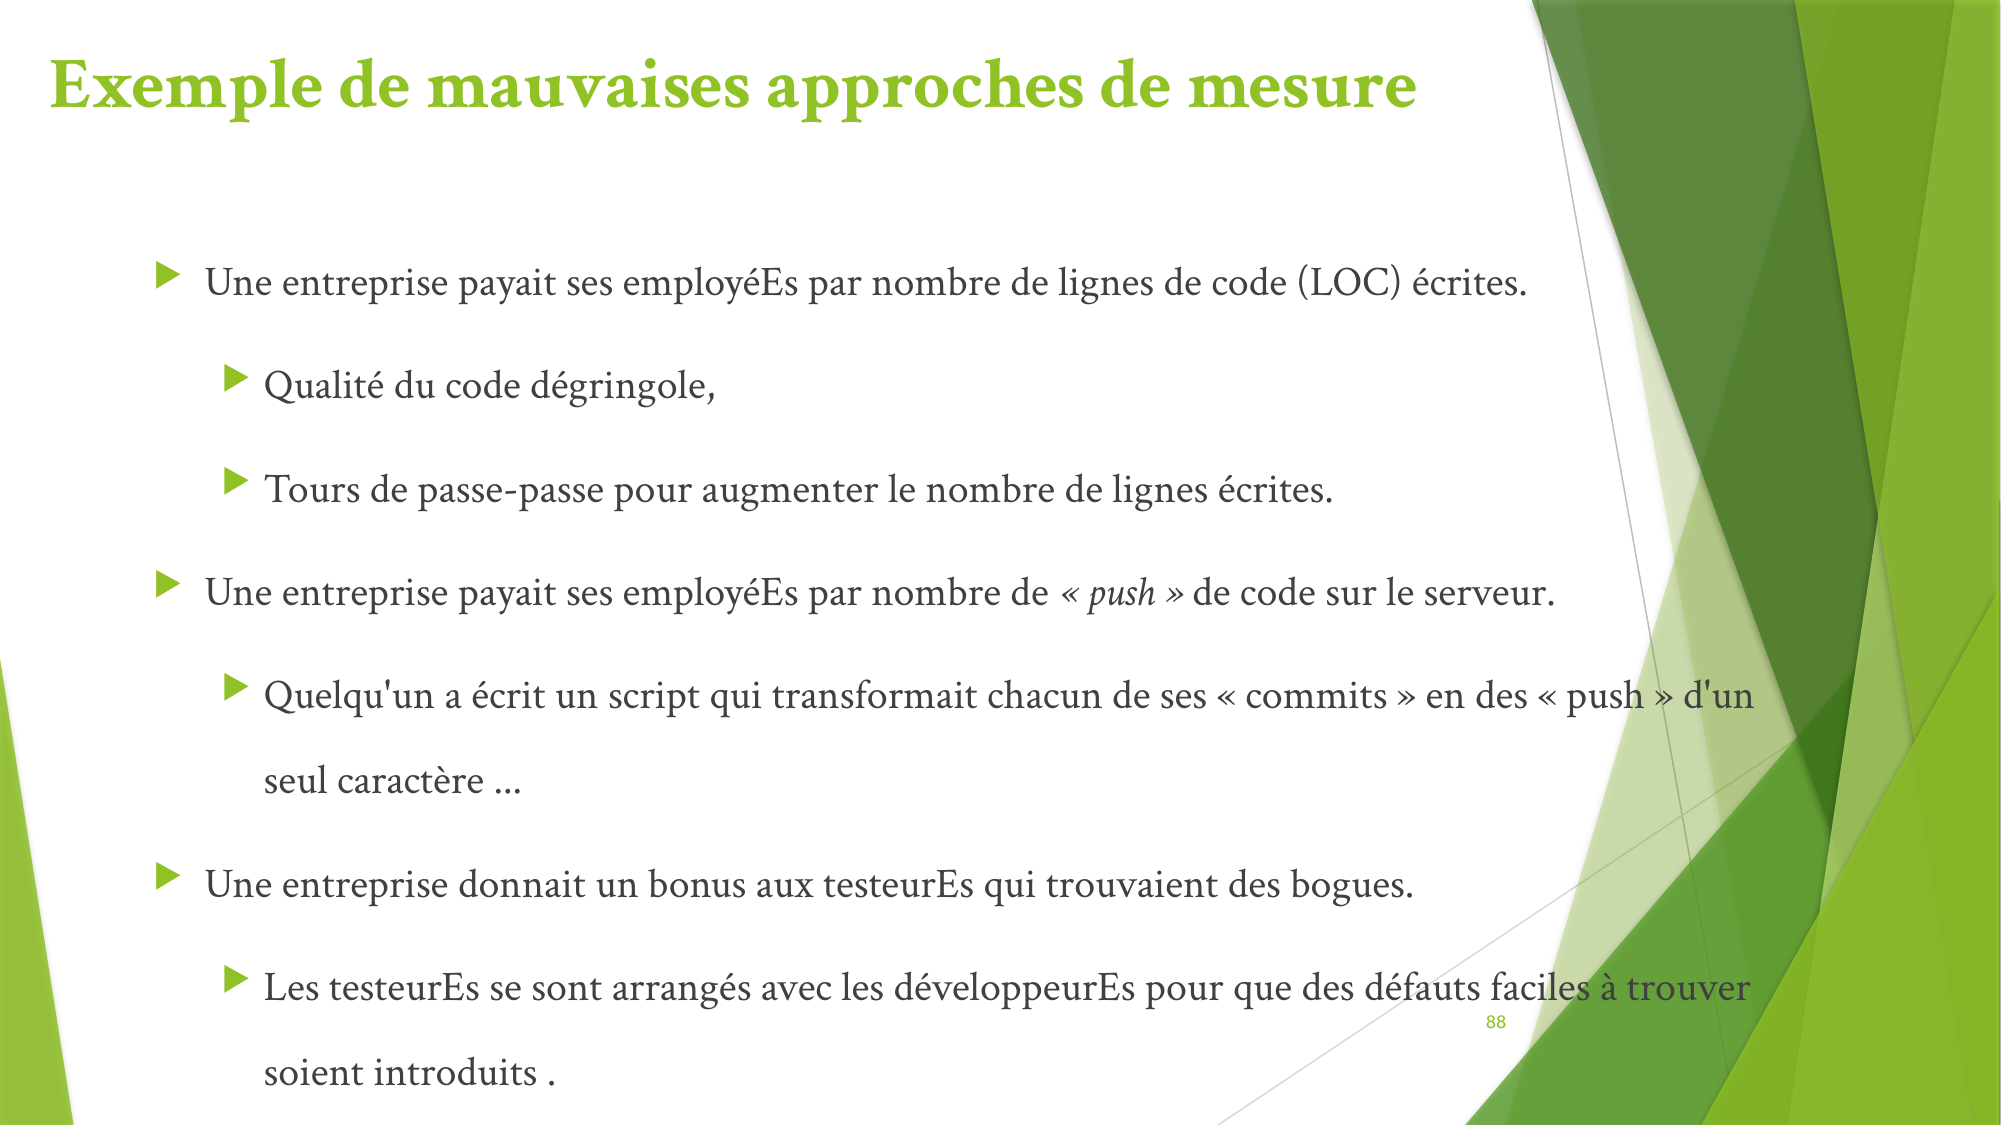

# Exemple de mauvaises approches de mesure
Une entreprise payait ses employéEs par nombre de lignes de code (LOC) écrites.
Qualité du code dégringole,
Tours de passe-passe pour augmenter le nombre de lignes écrites.
Une entreprise payait ses employéEs par nombre de « push » de code sur le serveur.
Quelqu'un a écrit un script qui transformait chacun de ses « commits » en des « push » d'un seul caractère ...
Une entreprise donnait un bonus aux testeurEs qui trouvaient des bogues.
Les testeurEs se sont arrangés avec les développeurEs pour que des défauts faciles à trouver soient introduits .

88